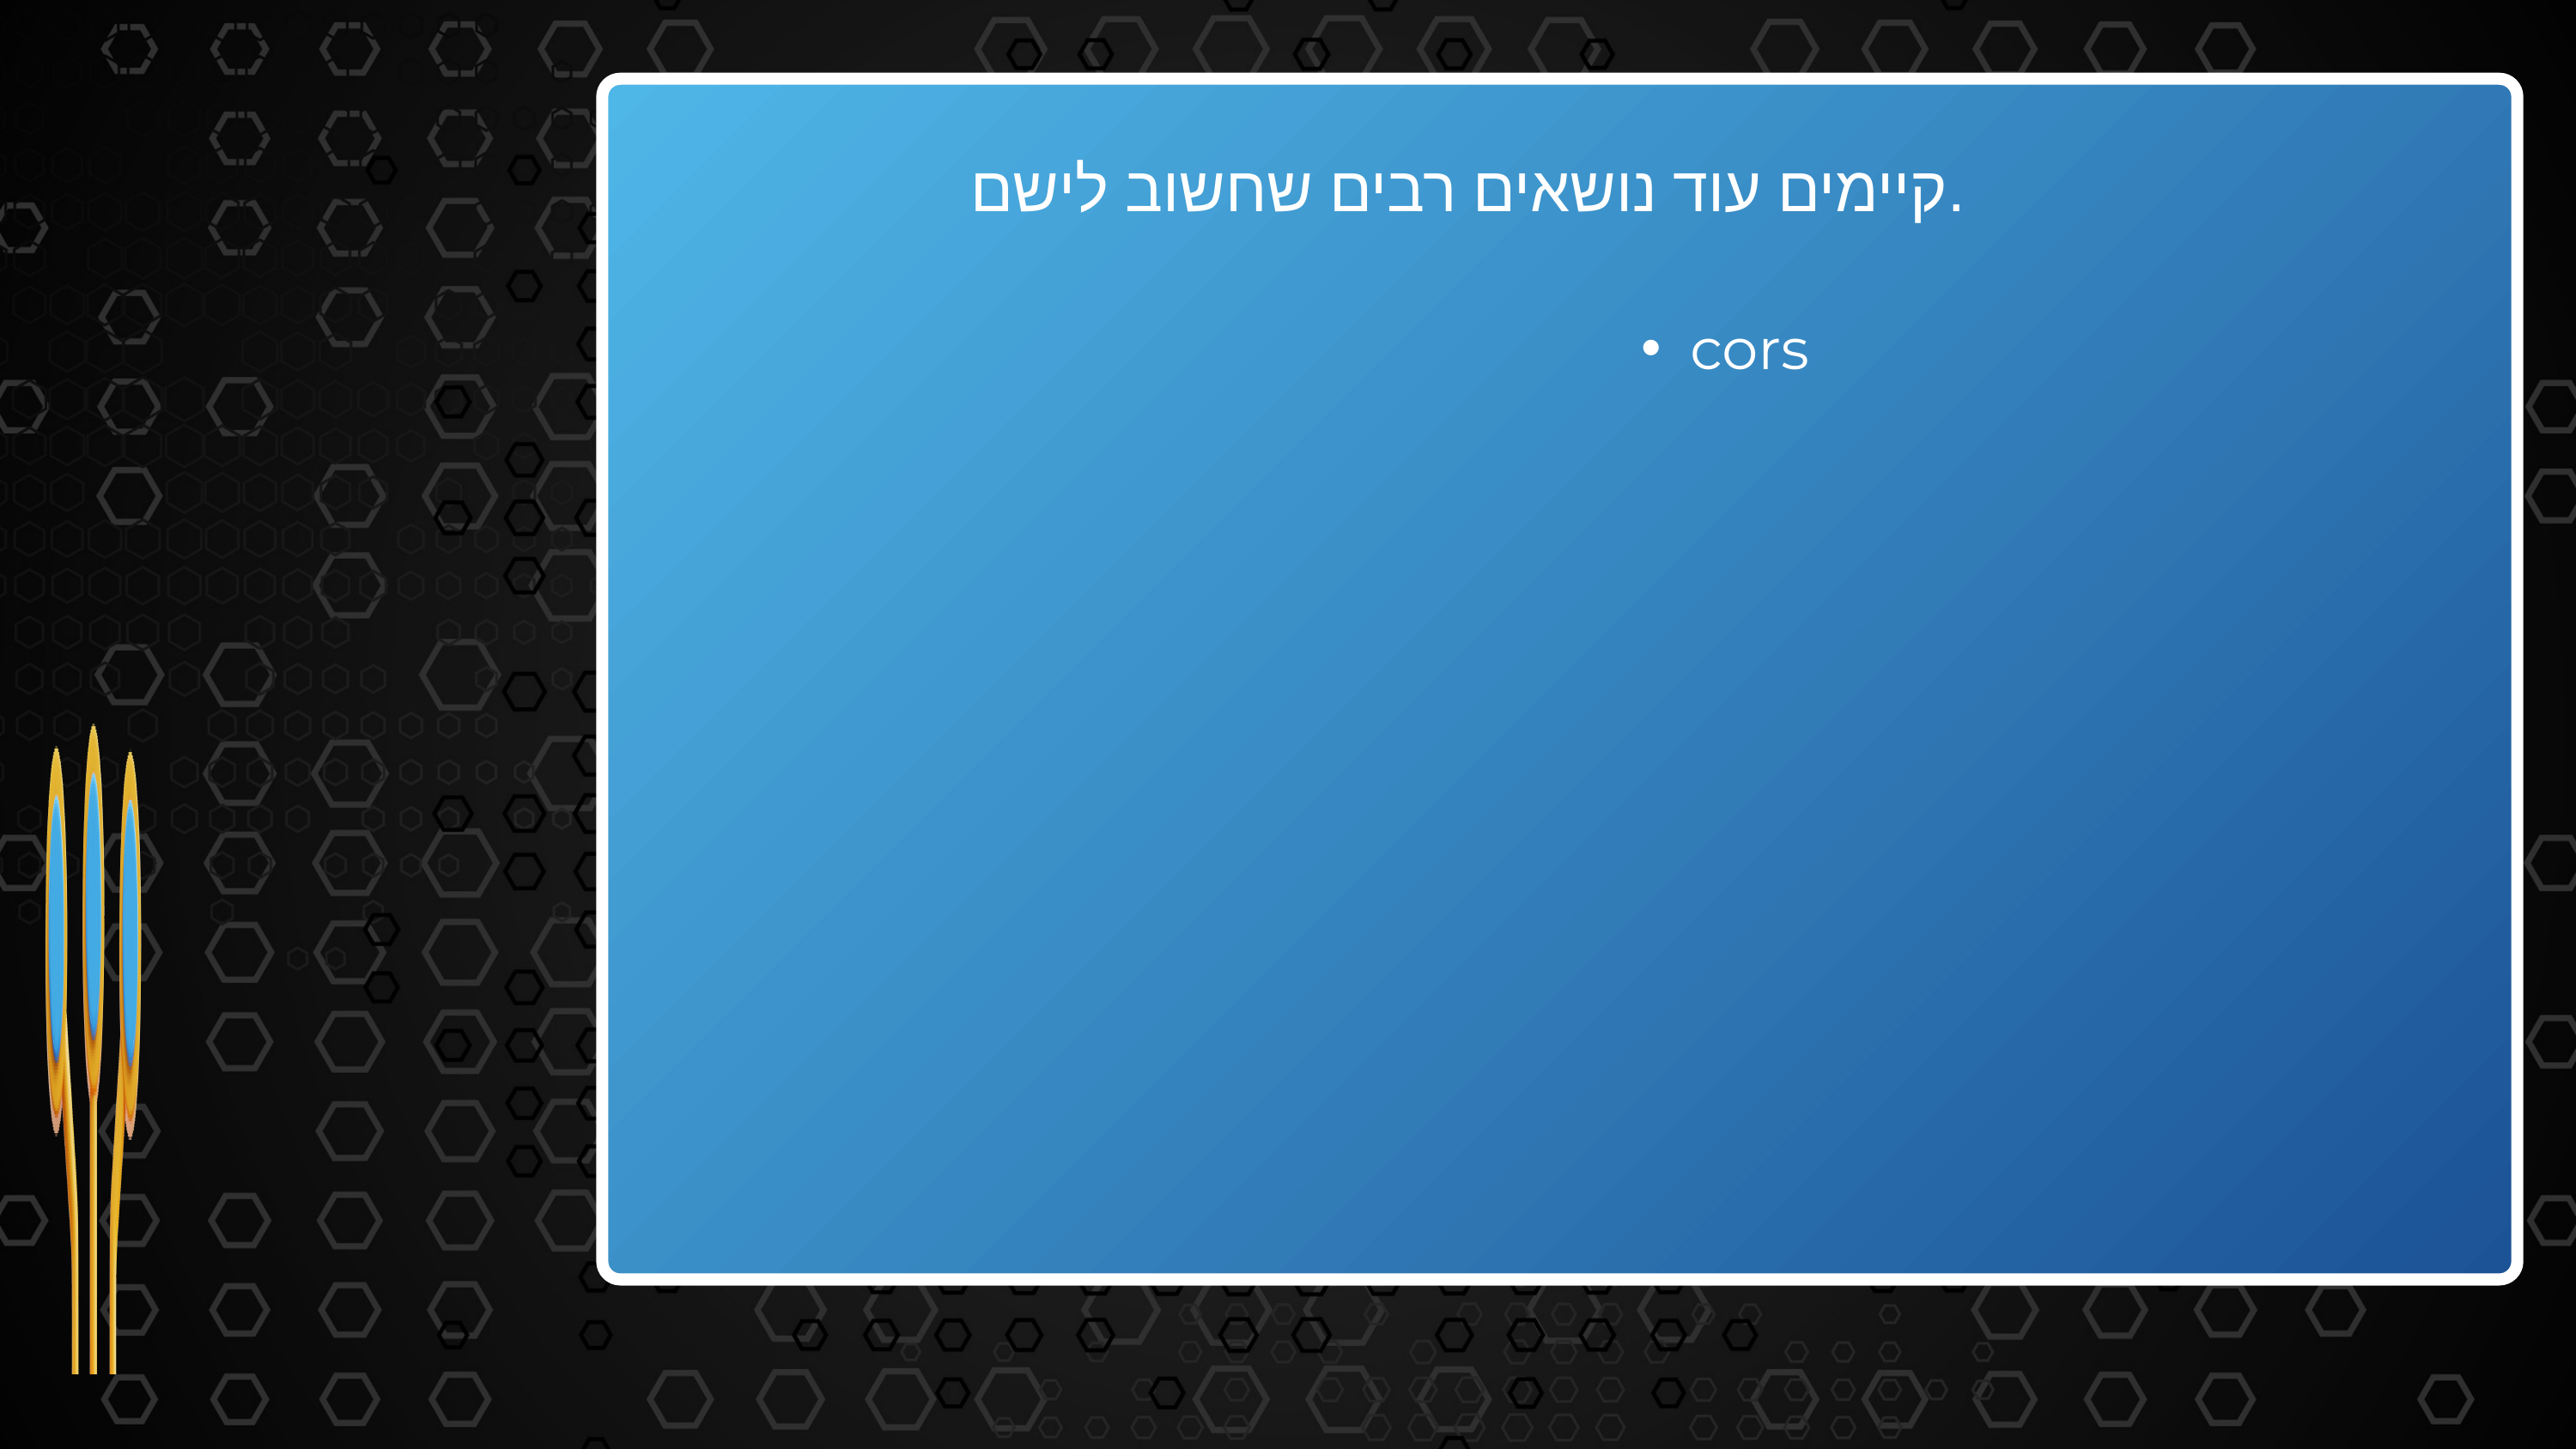

קיימים עוד נושאים רבים שחשוב לישם.
cors